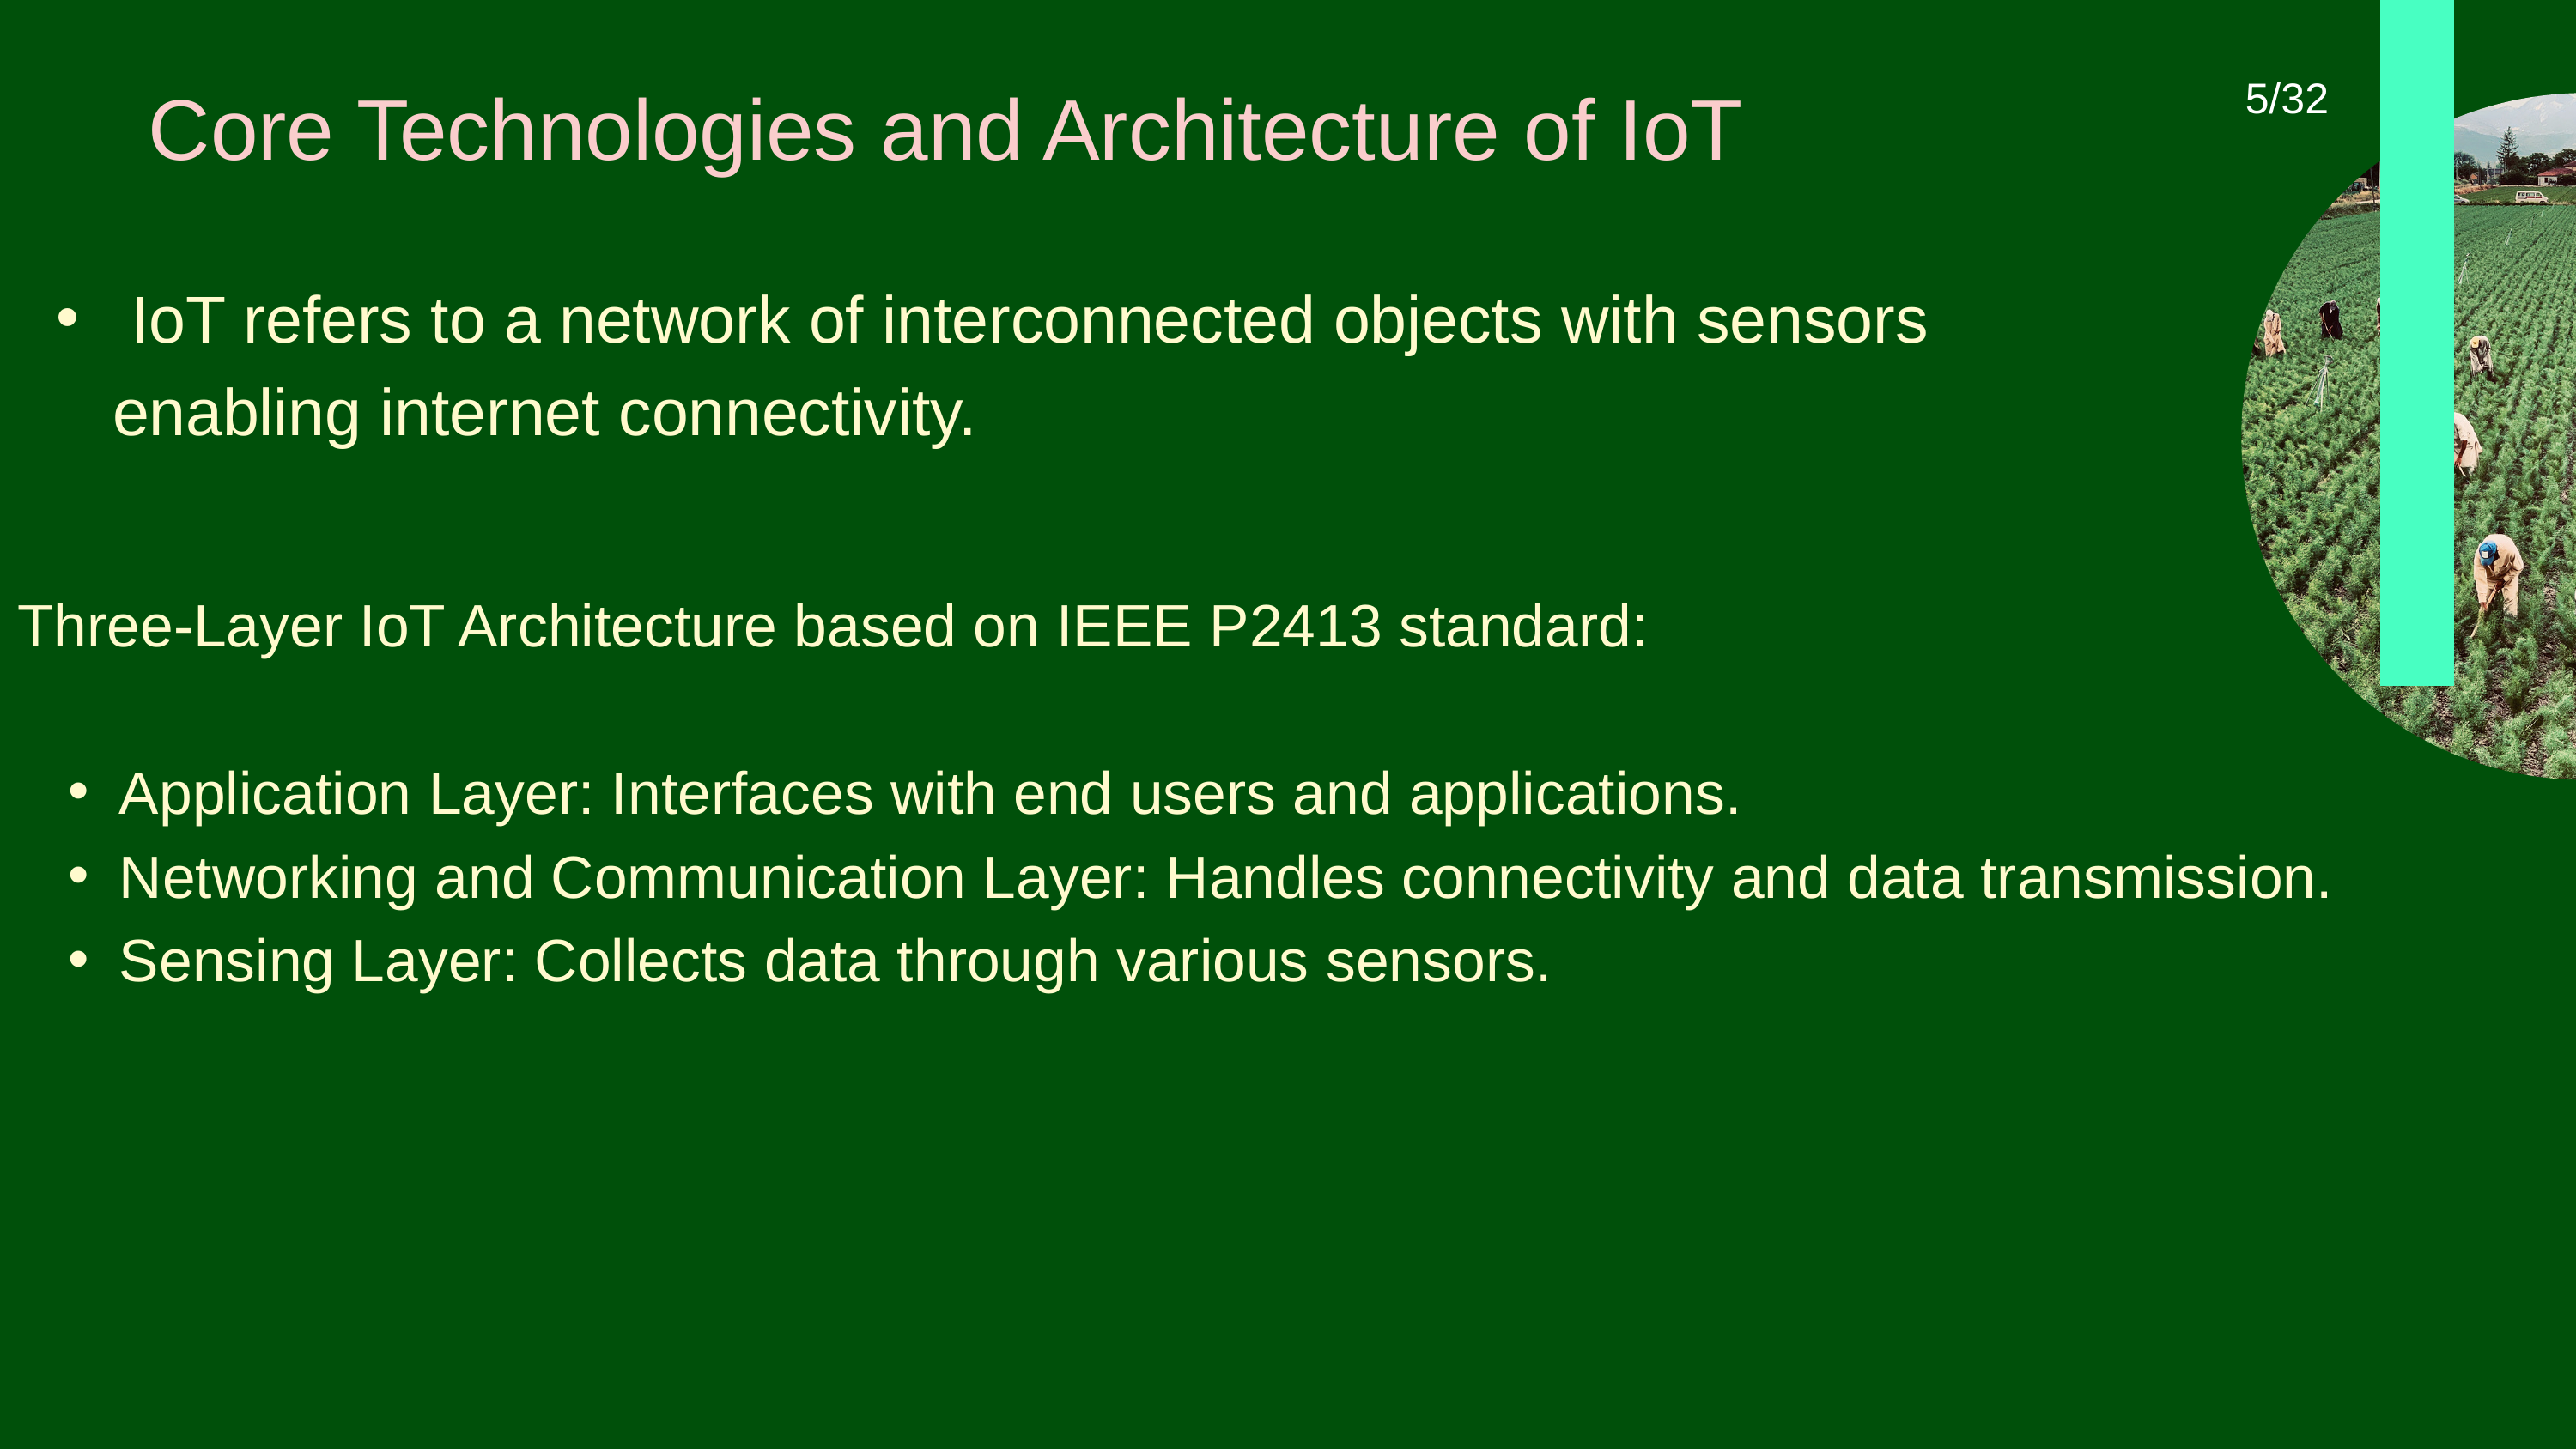

Core Technologies and Architecture of IoT
5/32

 IoT refers to a network of interconnected objects with sensors enabling internet connectivity.

Three-Layer IoT Architecture based on IEEE P2413 standard:

Application Layer: Interfaces with end users and applications.
Networking and Communication Layer: Handles connectivity and data transmission.
Sensing Layer: Collects data through various sensors.